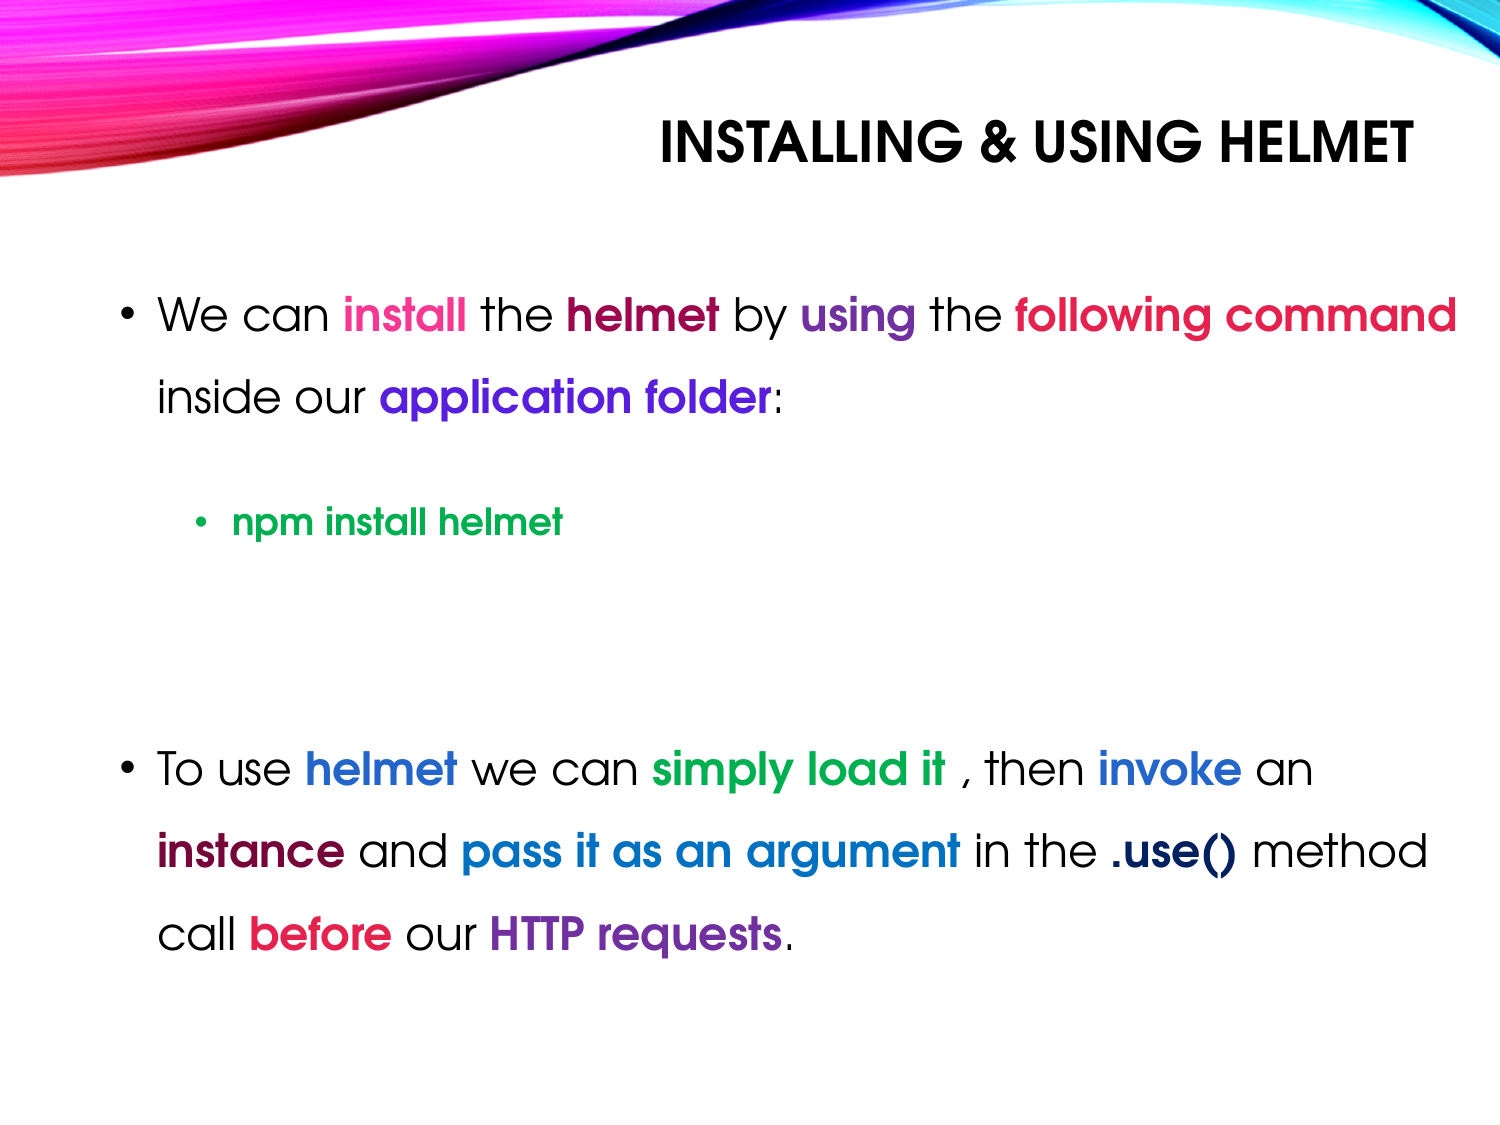

# Installing & Using helmet
We can install the helmet by using the following command inside our application folder:

npm install helmet

To use helmet we can simply load it , then invoke an instance and pass it as an argument in the .use() method call before our HTTP requests.